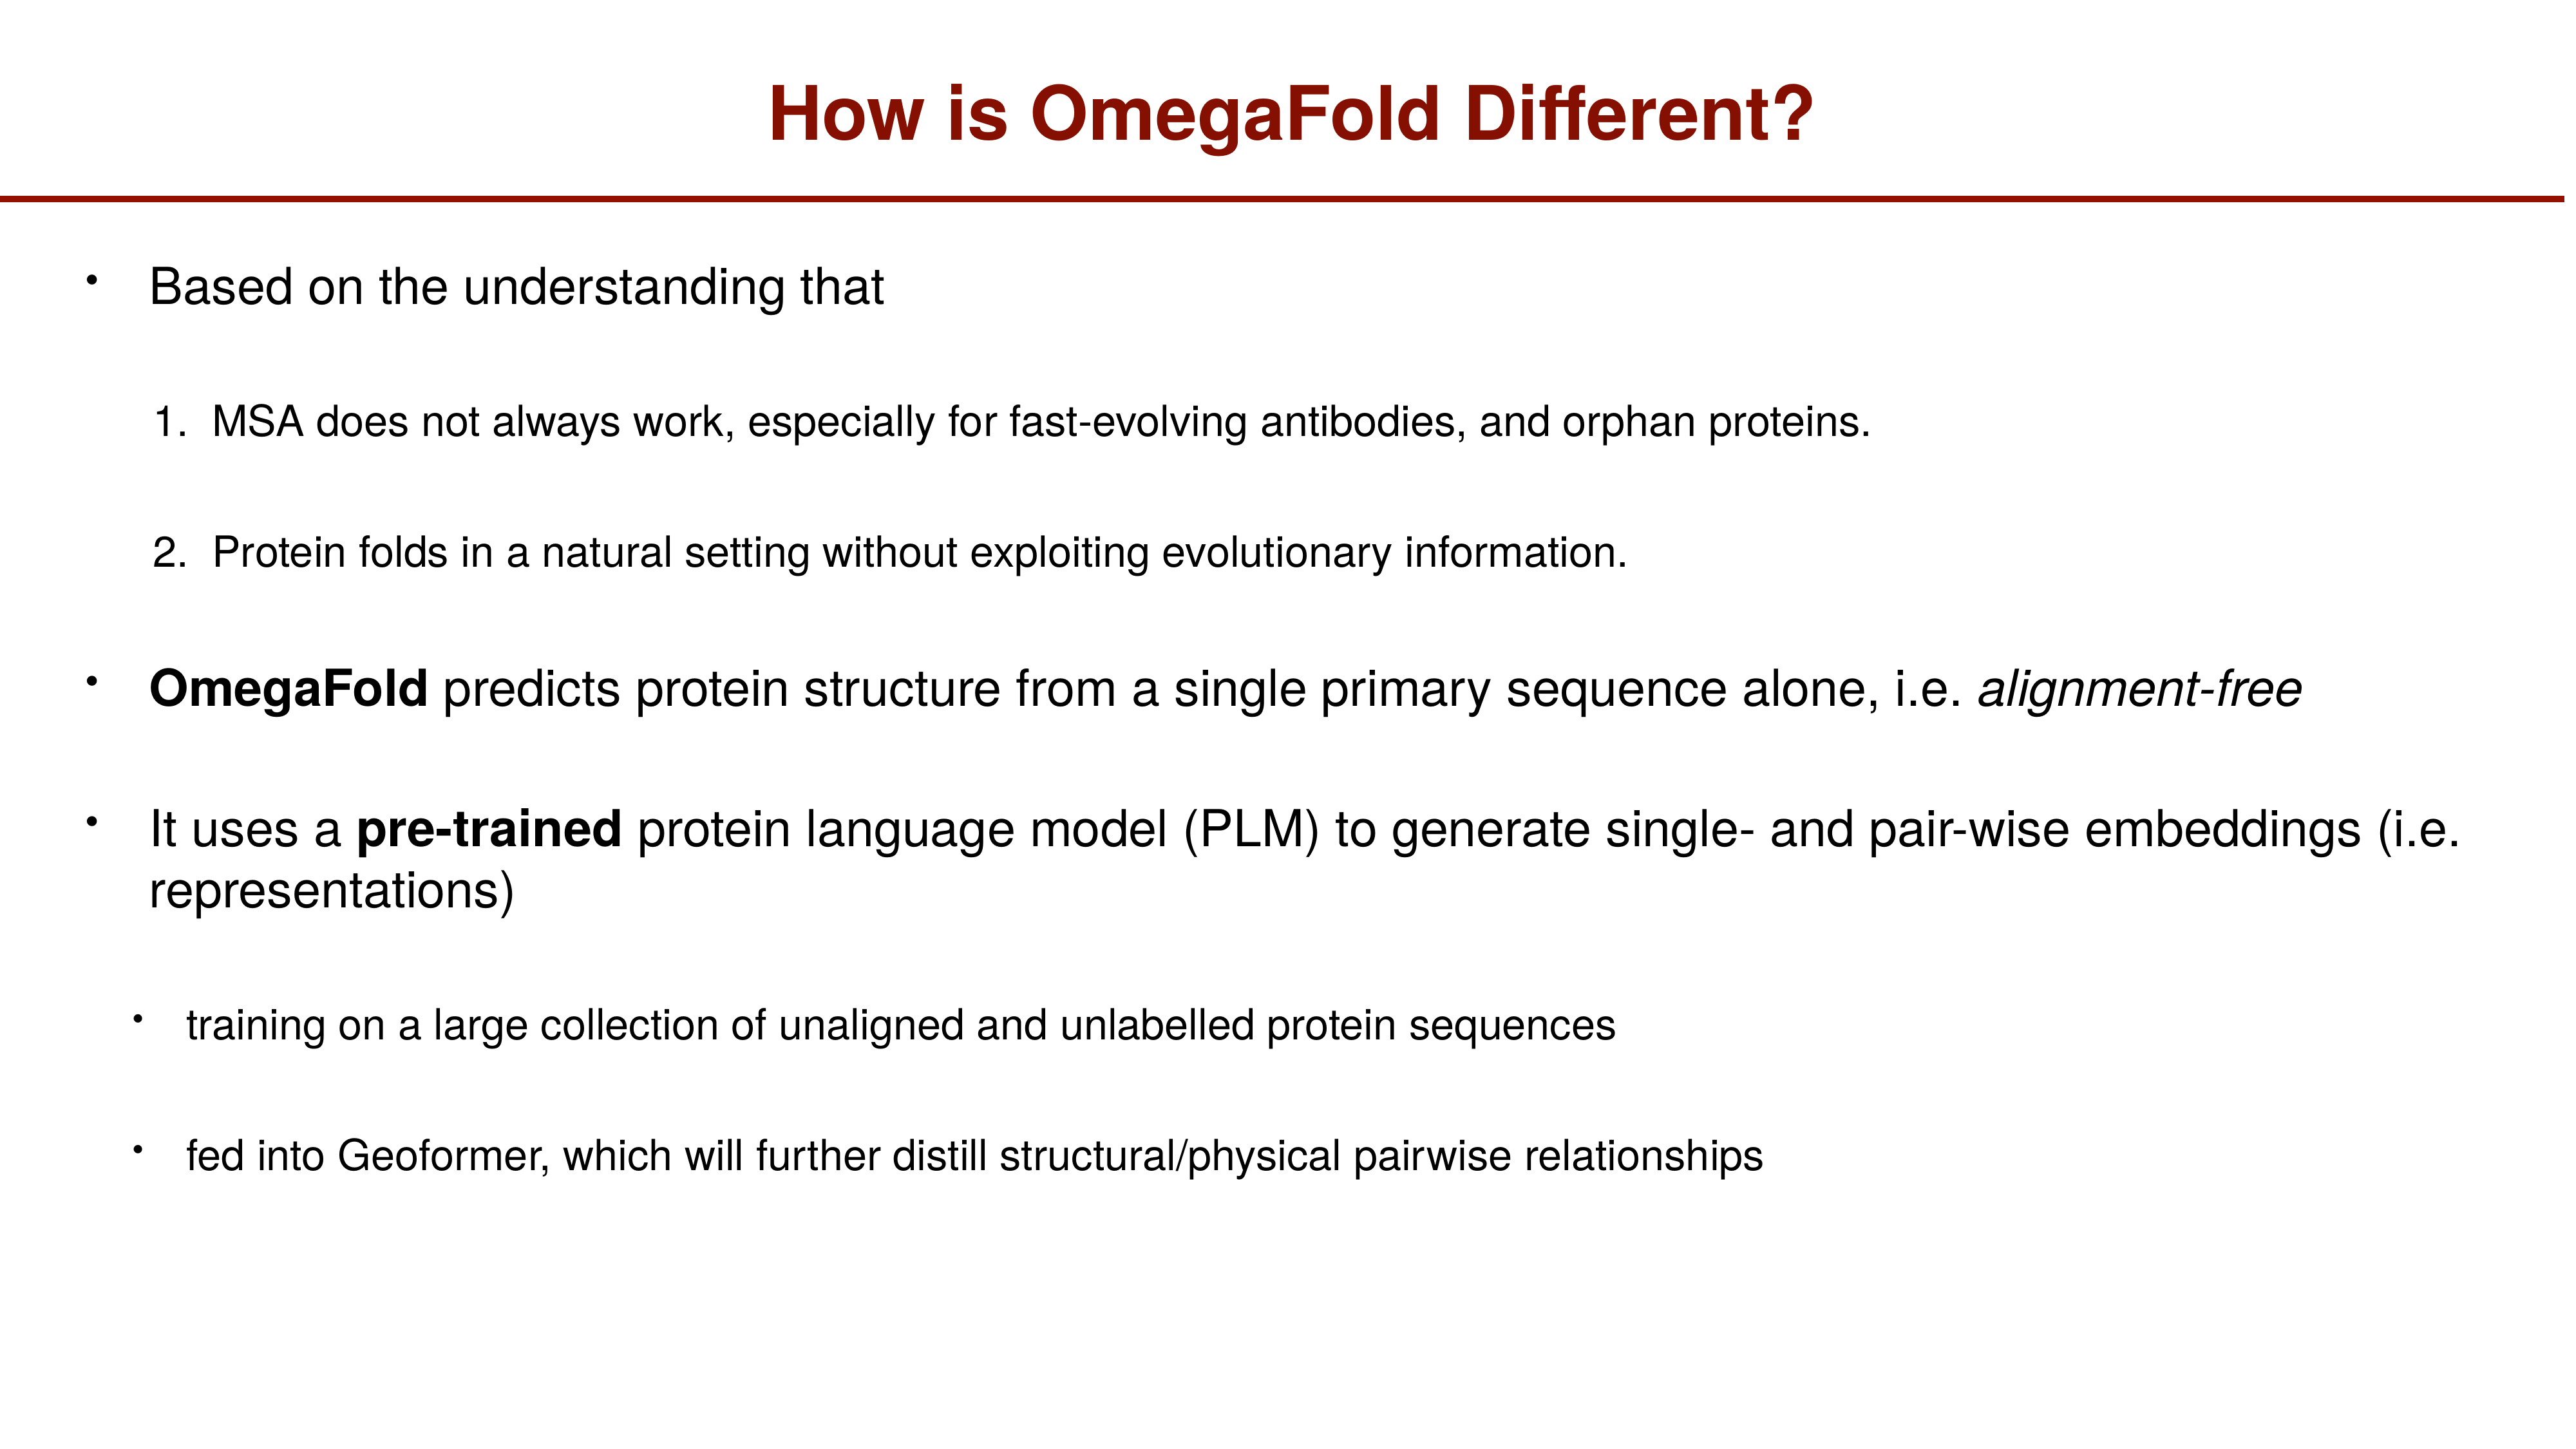

# How is OmegaFold Different?
Based on the understanding that
MSA does not always work, especially for fast-evolving antibodies, and orphan proteins.
Protein folds in a natural setting without exploiting evolutionary information.
OmegaFold predicts protein structure from a single primary sequence alone, i.e. alignment-free
It uses a pre-trained protein language model (PLM) to generate single- and pair-wise embeddings (i.e. representations)
training on a large collection of unaligned and unlabelled protein sequences
fed into Geoformer, which will further distill structural/physical pairwise relationships